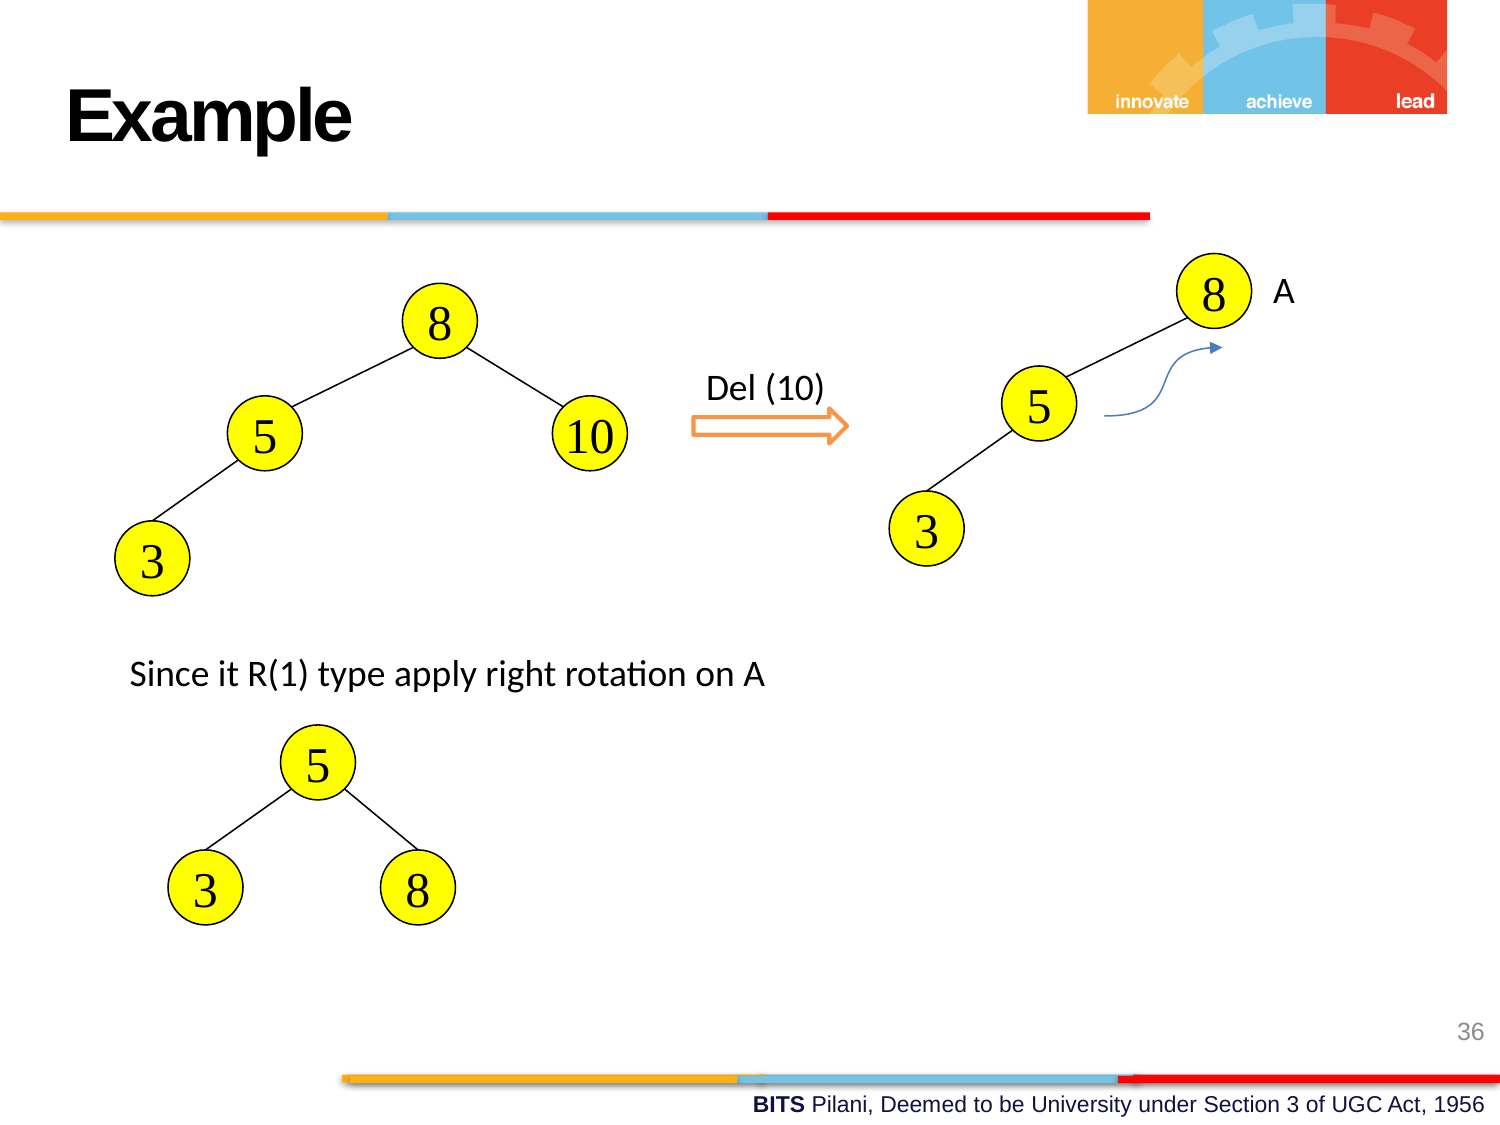

Example
8
A
8
Del (10)
5
5
10

3
3
Since it R(1) type apply right rotation on A
5
3
8

36